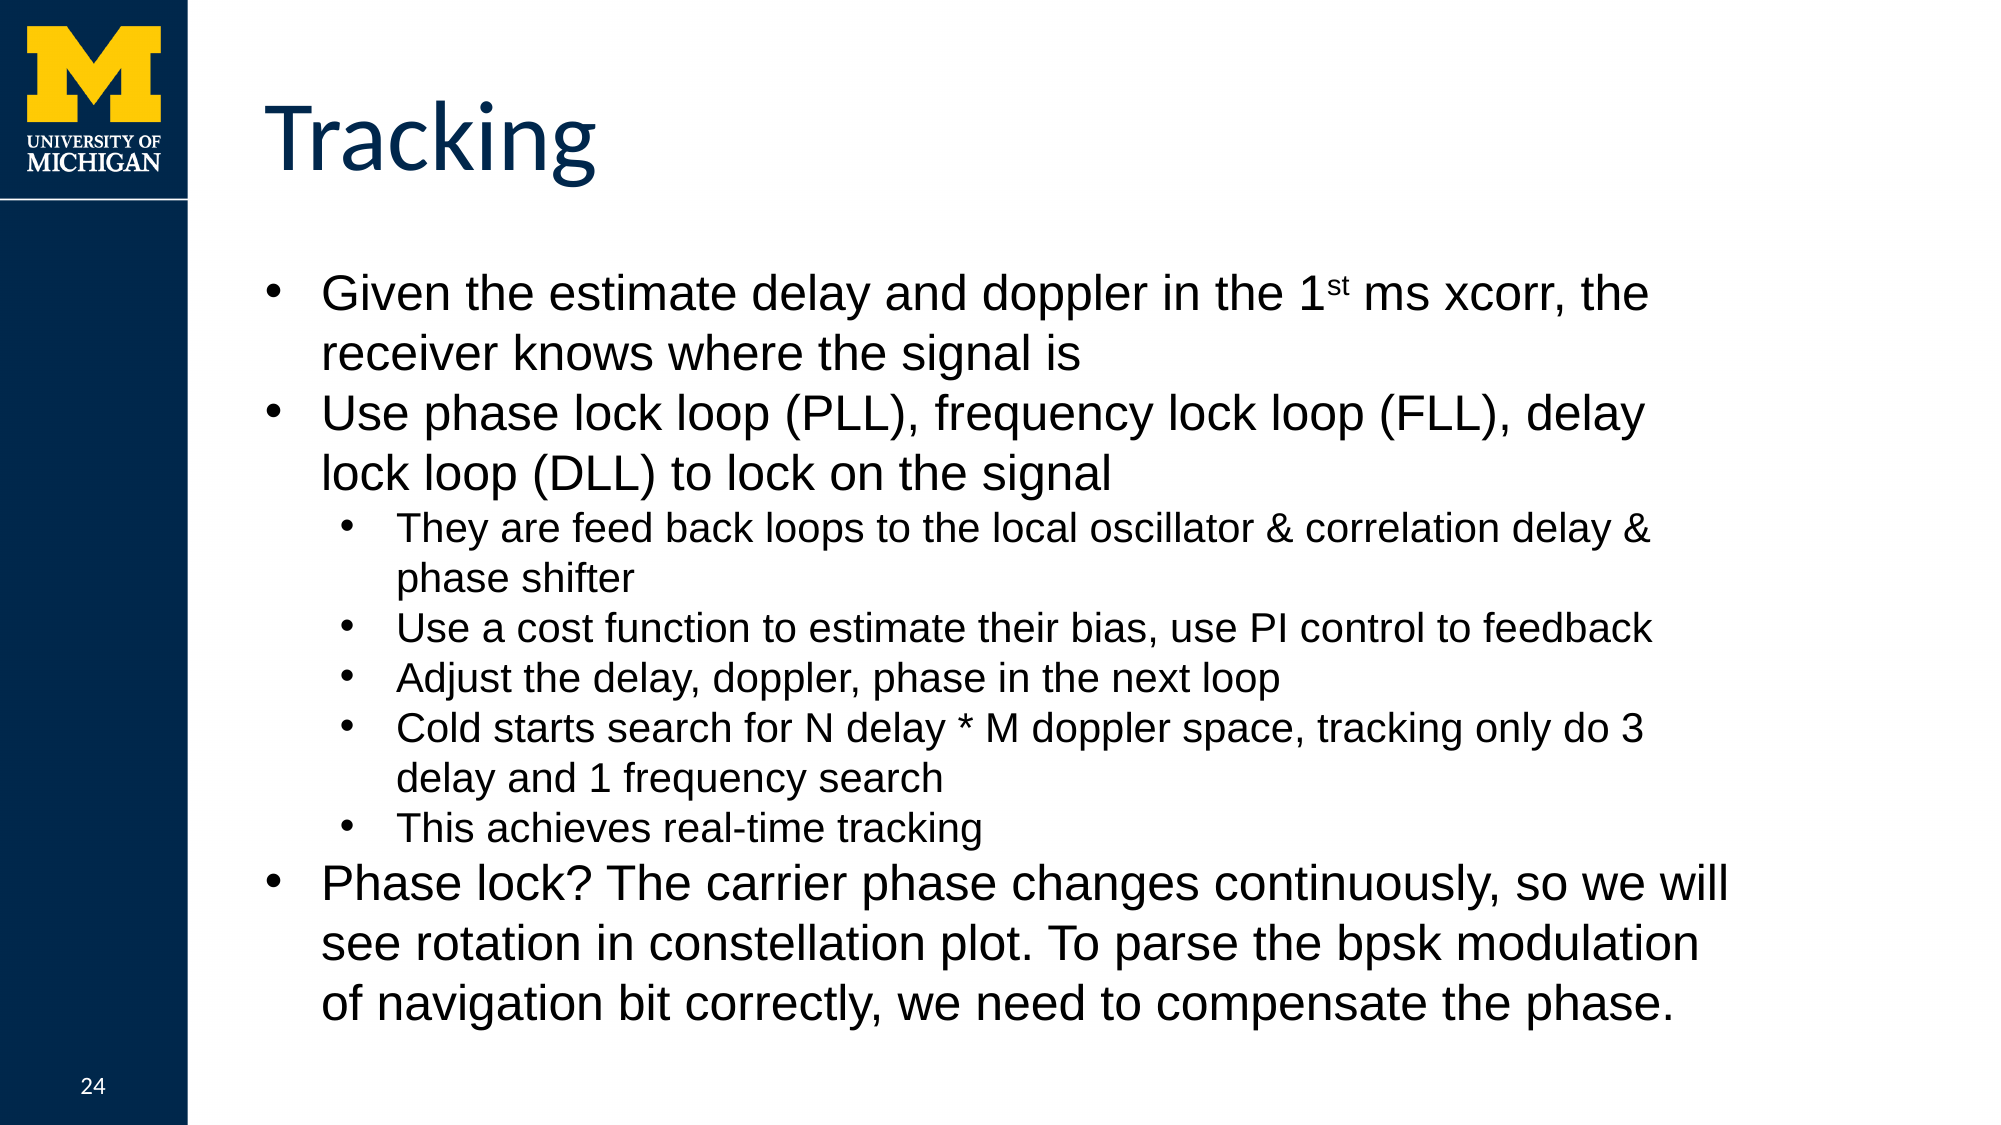

# Tracking
Given the estimate delay and doppler in the 1st ms xcorr, the receiver knows where the signal is
Use phase lock loop (PLL), frequency lock loop (FLL), delay lock loop (DLL) to lock on the signal
They are feed back loops to the local oscillator & correlation delay & phase shifter
Use a cost function to estimate their bias, use PI control to feedback
Adjust the delay, doppler, phase in the next loop
Cold starts search for N delay * M doppler space, tracking only do 3 delay and 1 frequency search
This achieves real-time tracking
Phase lock? The carrier phase changes continuously, so we will see rotation in constellation plot. To parse the bpsk modulation of navigation bit correctly, we need to compensate the phase.

24